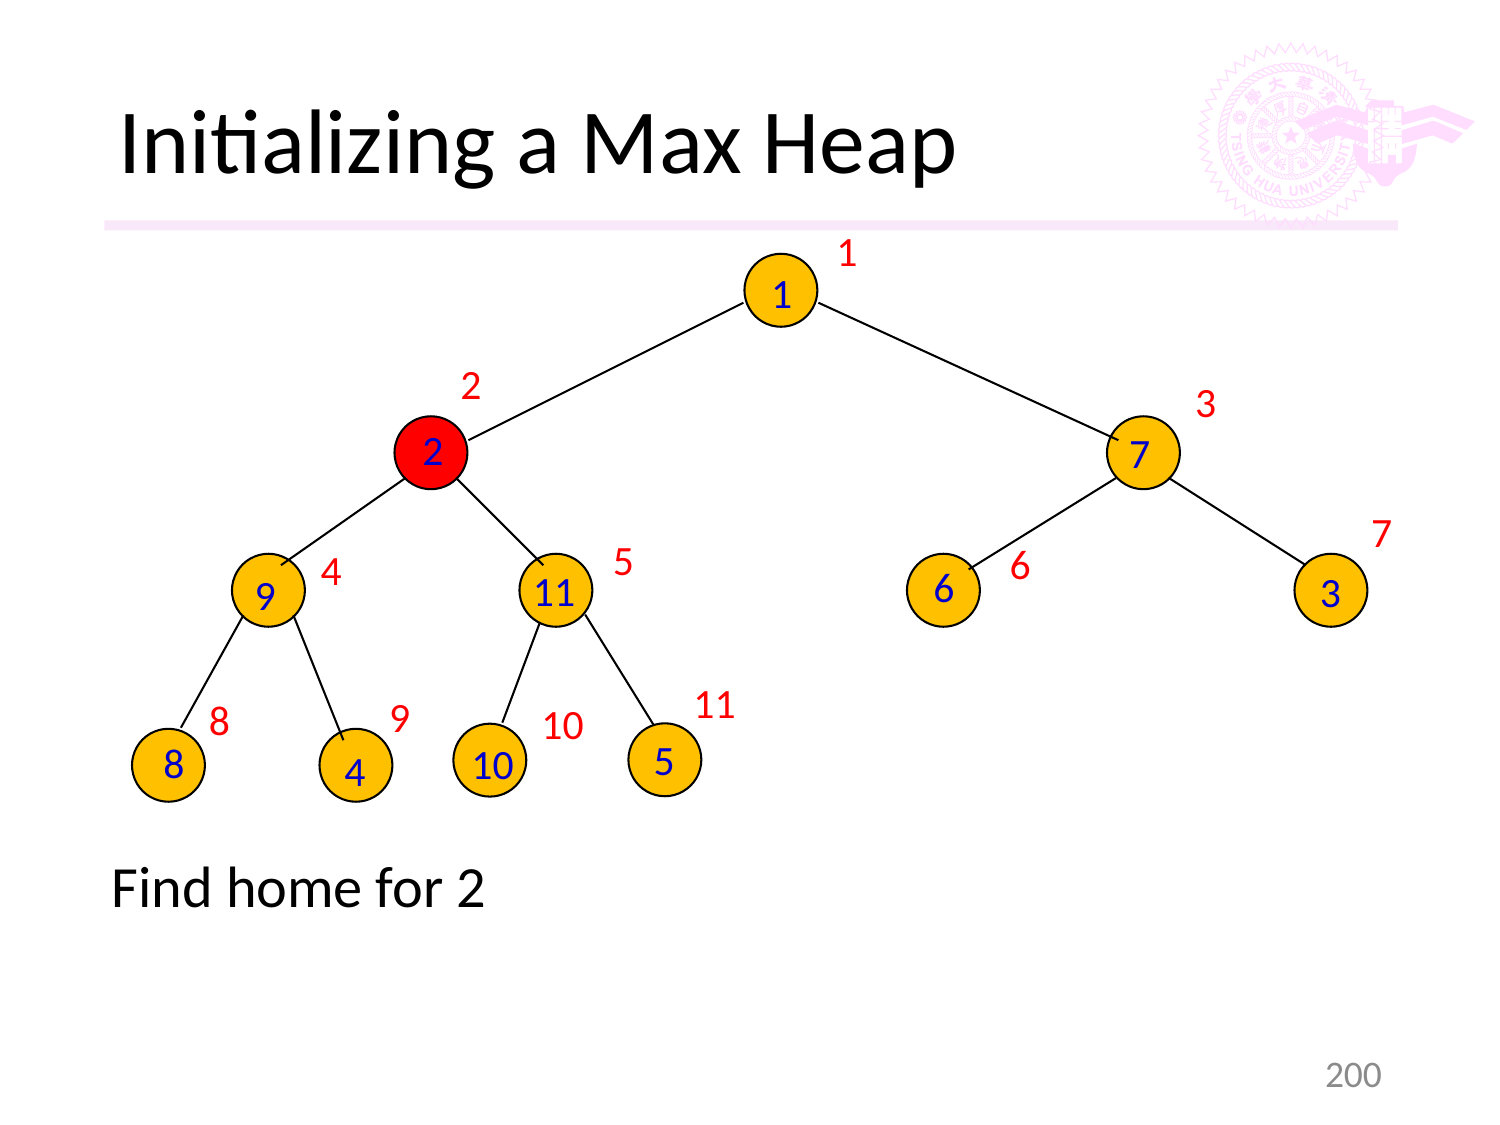

# Initializing a Max Heap
1

1
2
3
2
7
7
5
6
4
6
11
3
9

11
9
8
10

5
8
10
4
Find home for 2
200